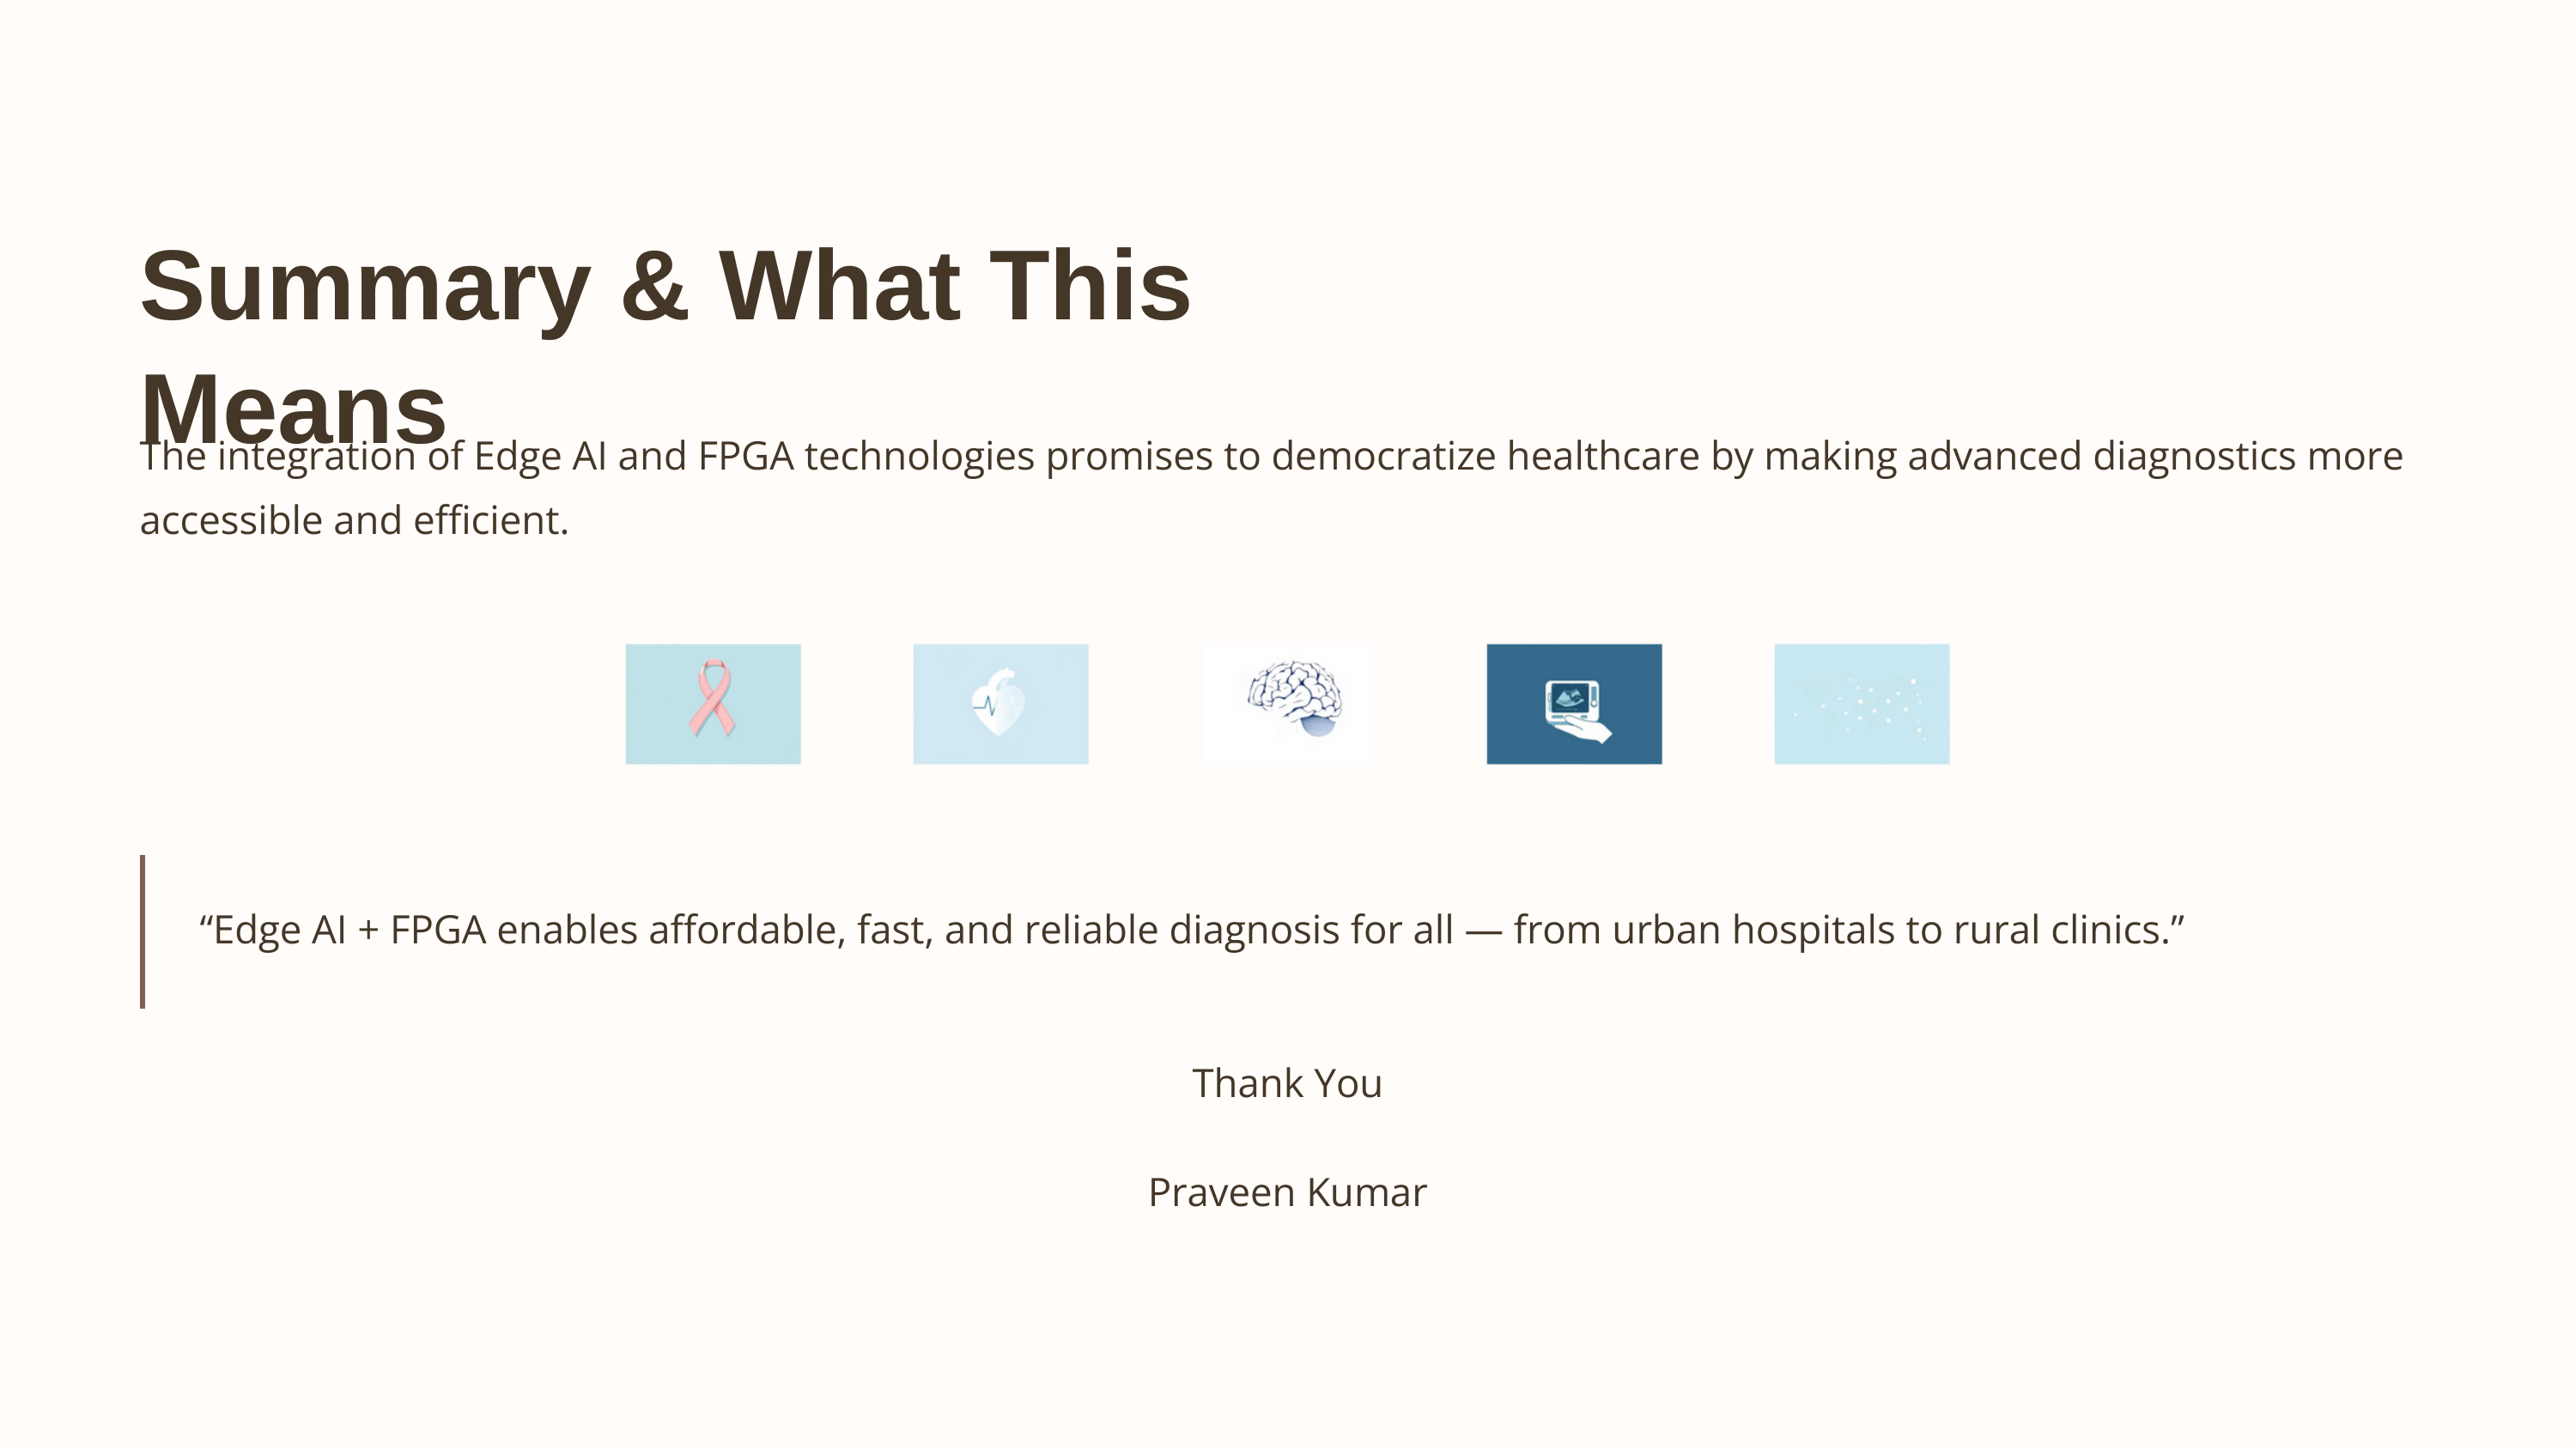

Summary & What This Means
The integration of Edge AI and FPGA technologies promises to democratize healthcare by making advanced diagnostics more accessible and efficient.

“Edge AI + FPGA enables affordable, fast, and reliable diagnosis for all — from urban hospitals to rural clinics.”
Thank You
Praveen Kumar